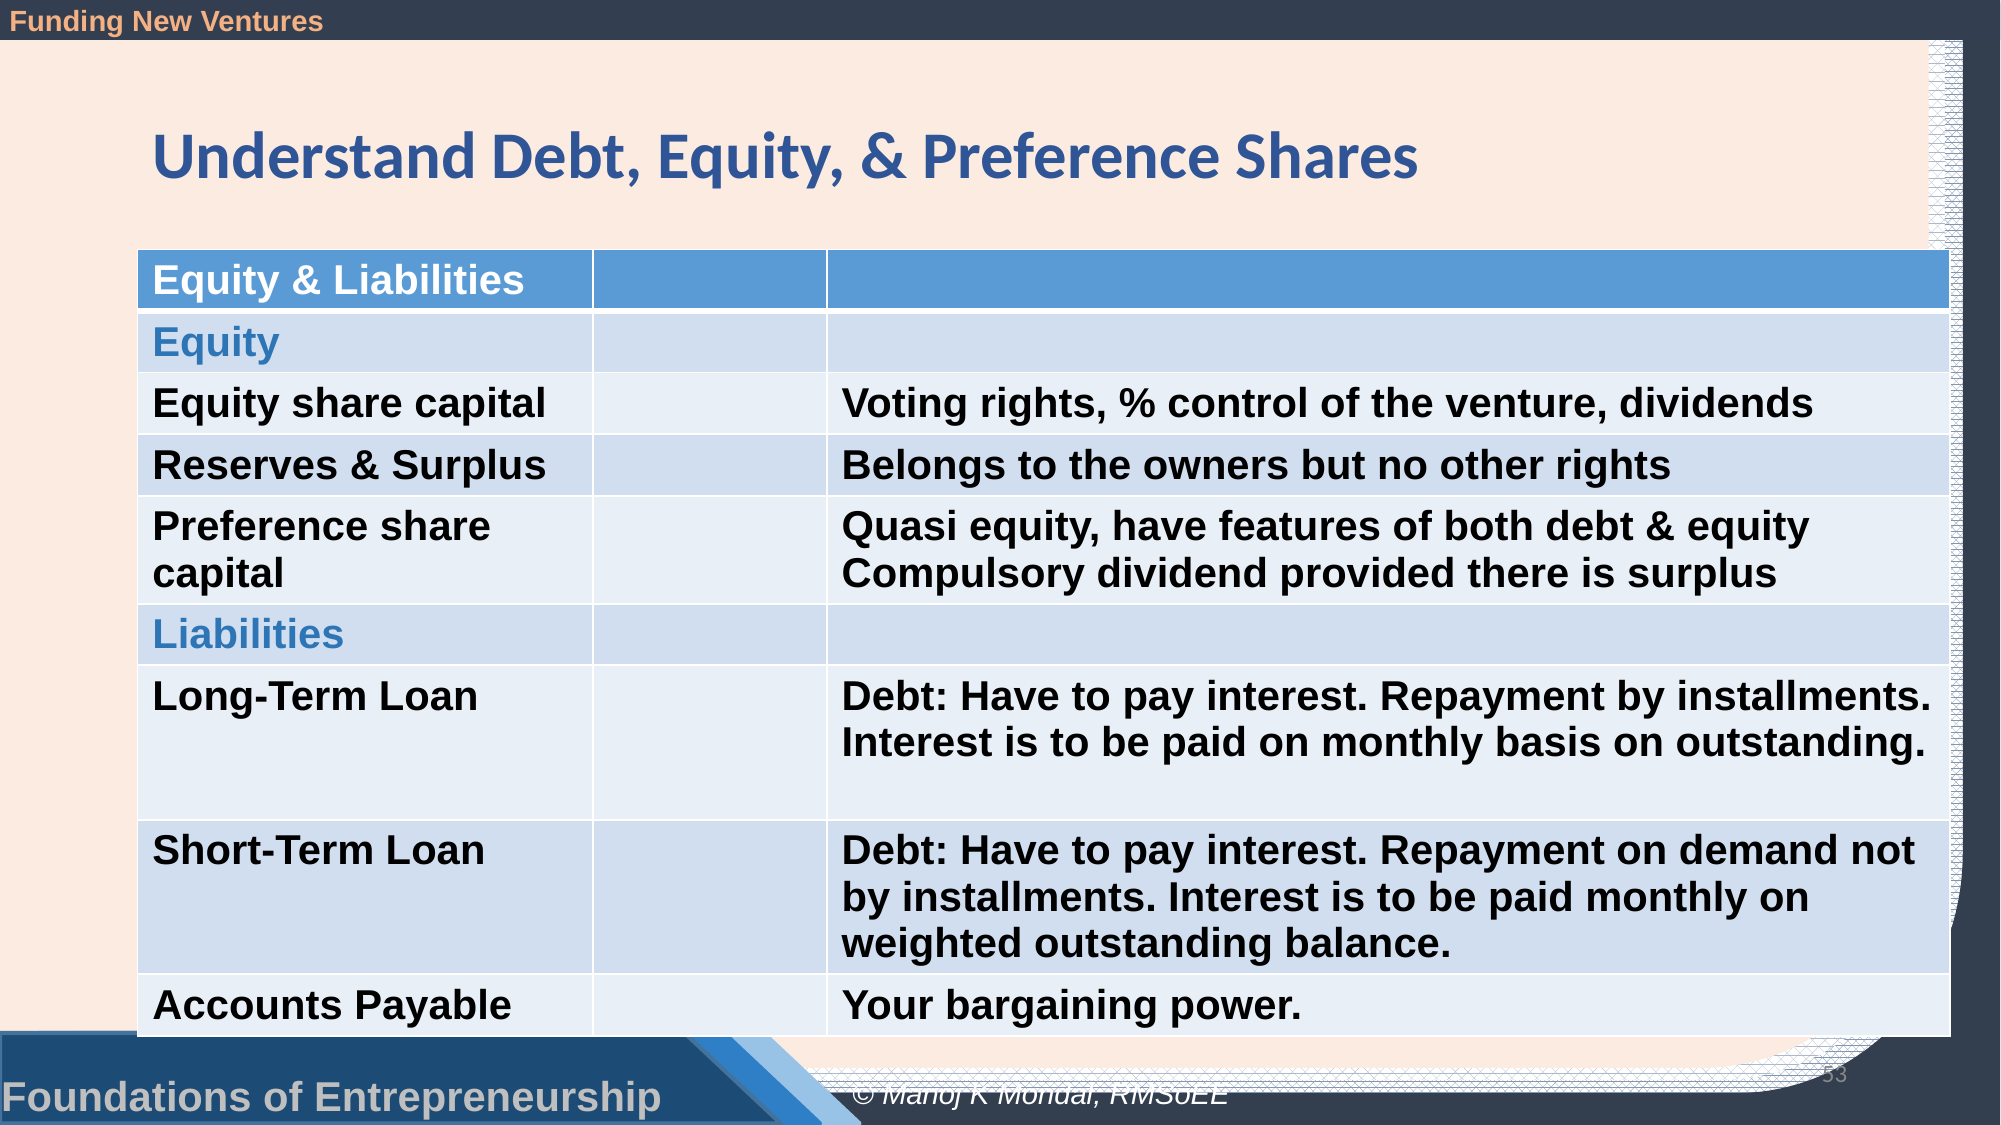

# Understand Debt, Equity, & Preference Shares
| Equity & Liabilities |  |  |
| --- | --- | --- |
| Equity |  |  |
| Equity share capital |  | Voting rights, % control of the venture, dividends |
| Reserves & Surplus |  | Belongs to the owners but no other rights |
| Preference share capital |  | Quasi equity, have features of both debt & equity Compulsory dividend provided there is surplus |
| Liabilities |  |  |
| Long-Term Loan |  | Debt: Have to pay interest. Repayment by installments. Interest is to be paid on monthly basis on outstanding. |
| Short-Term Loan |  | Debt: Have to pay interest. Repayment on demand not by installments. Interest is to be paid monthly on weighted outstanding balance. |
| Accounts Payable |  | Your bargaining power. |
53